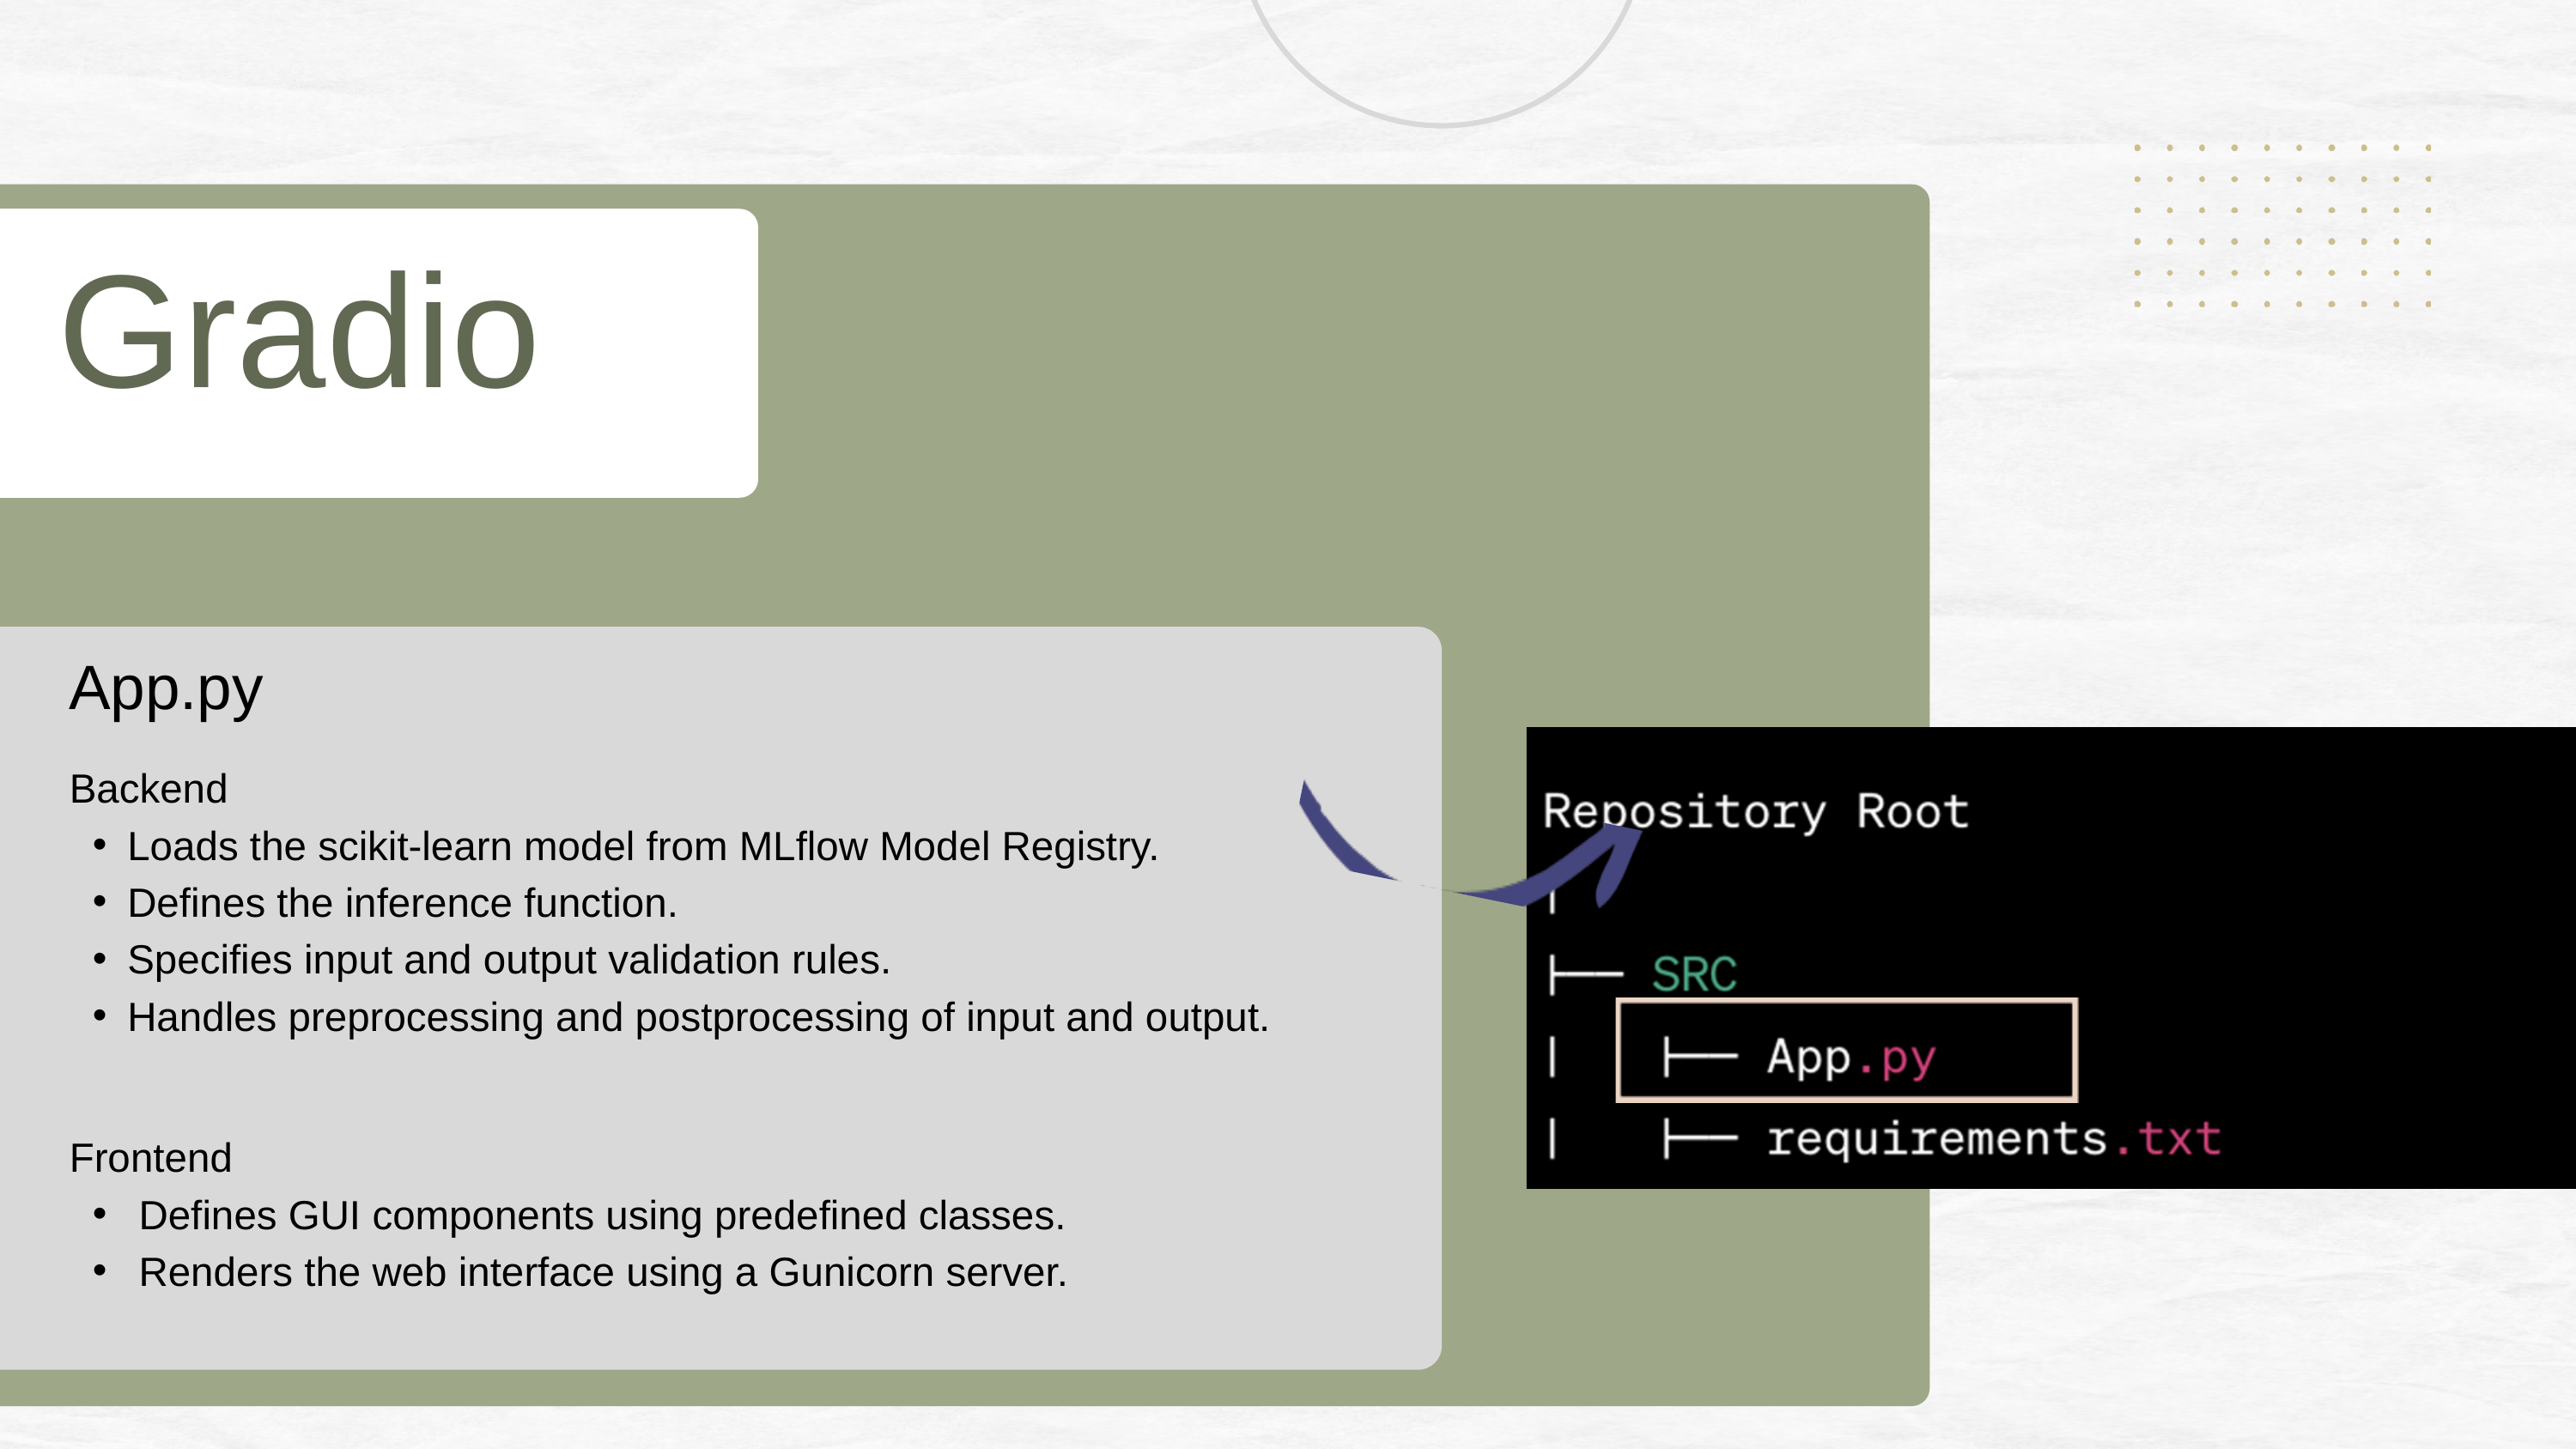

Gradio

App.py

 Backend
Loads the scikit-learn model from MLflow Model Registry.
Defines the inference function.
Specifies input and output validation rules.
Handles preprocessing and postprocessing of input and output.

 Frontend
 Defines GUI components using predefined classes.
 Renders the web interface using a Gunicorn server.